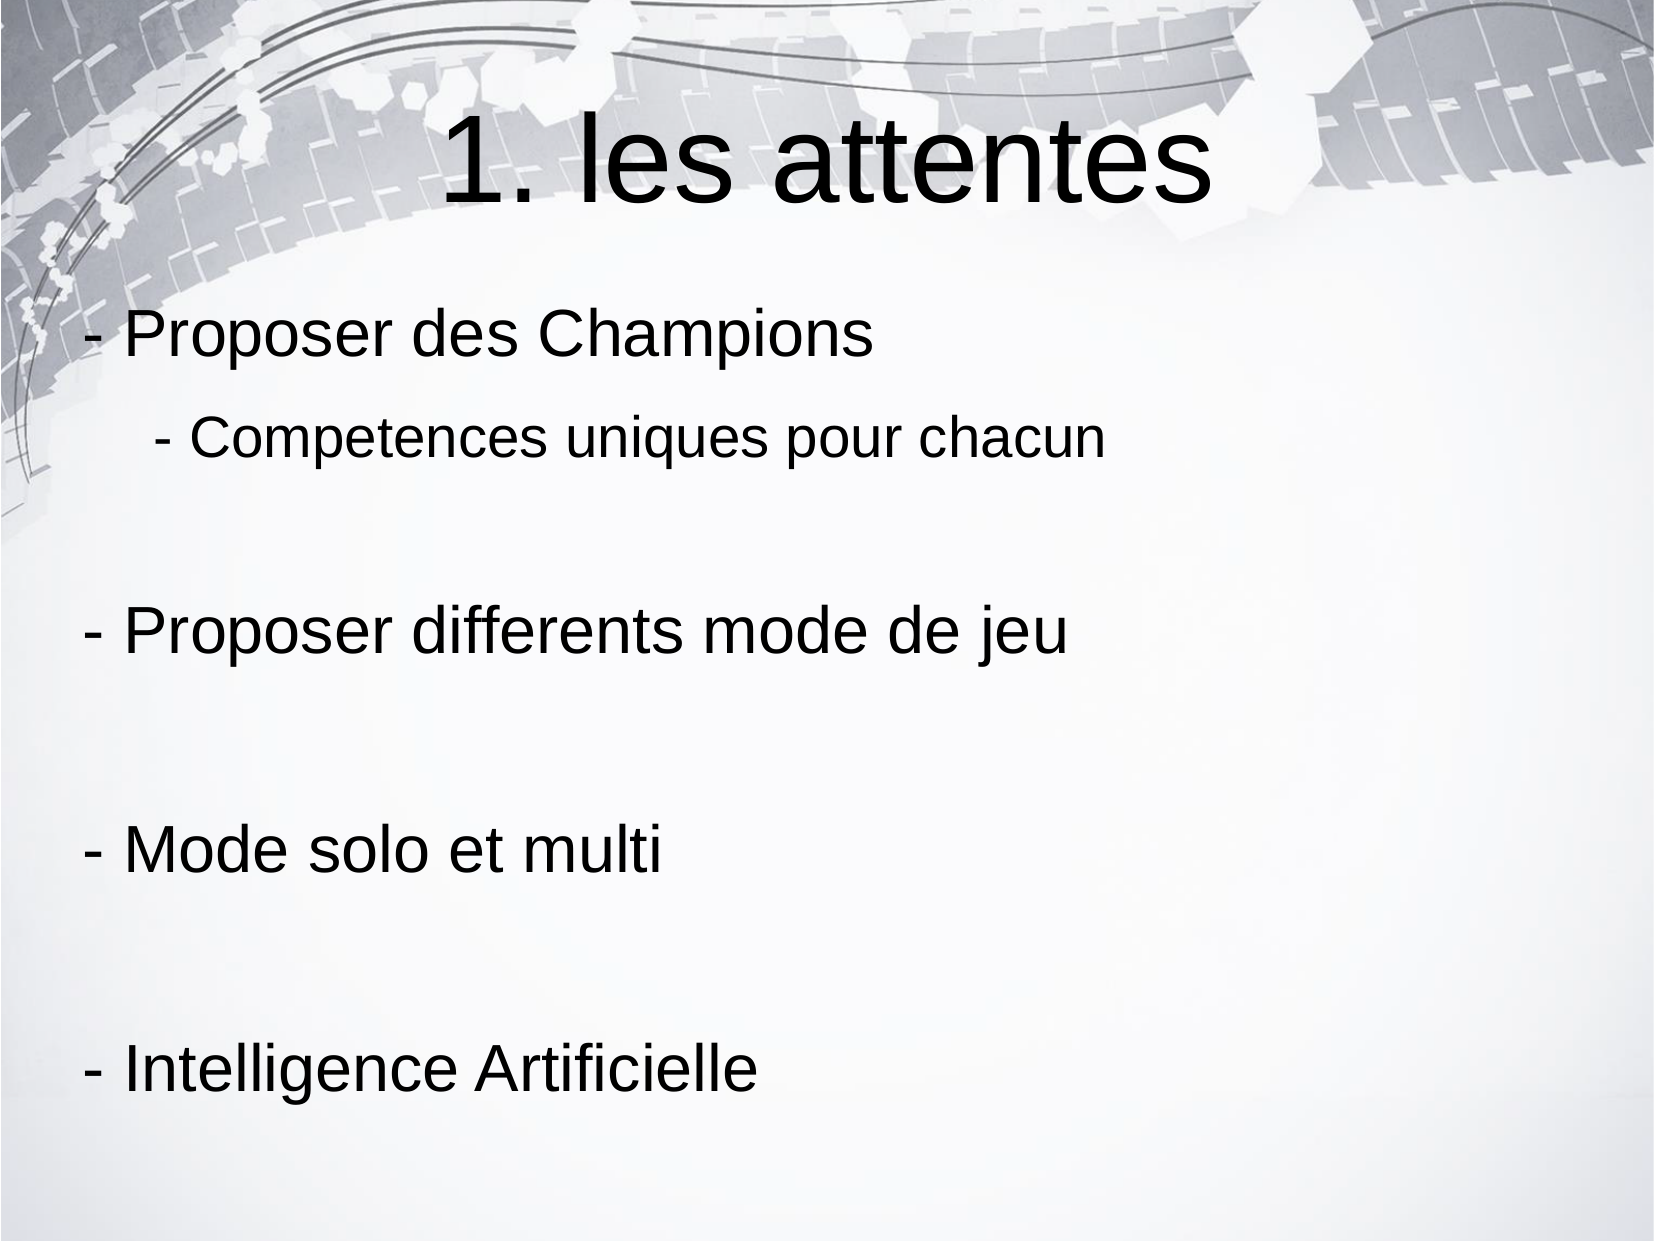

1. les attentes
- Proposer des Champions
- Competences uniques pour chacun

- Proposer differents mode de jeu

- Mode solo et multi

- Intelligence Artificielle